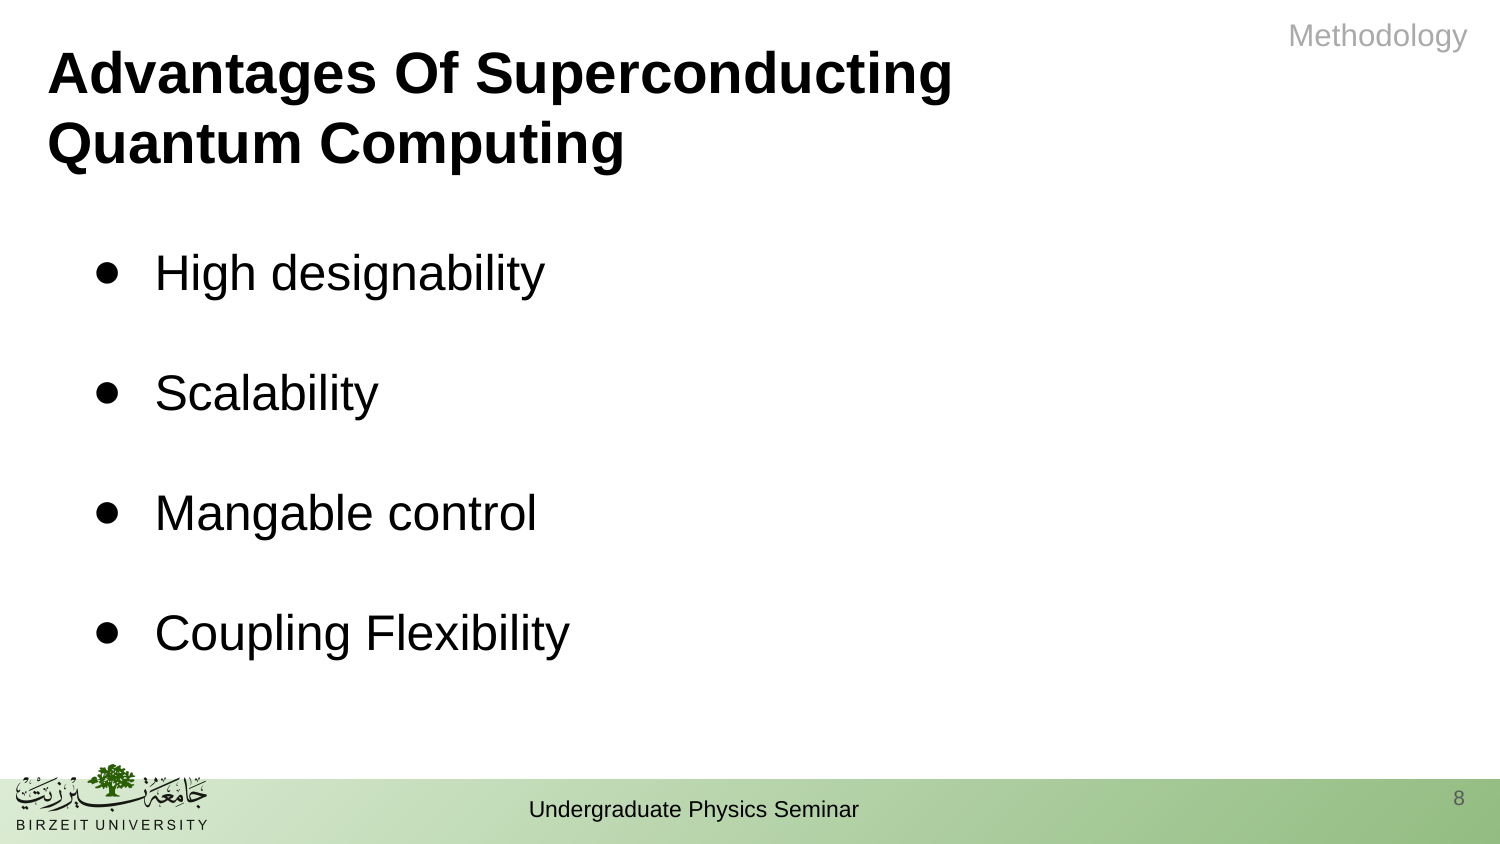

Advantages Of Superconducting Quantum Computing
High designability

Scalability

Mangable control

Coupling Flexibility

8